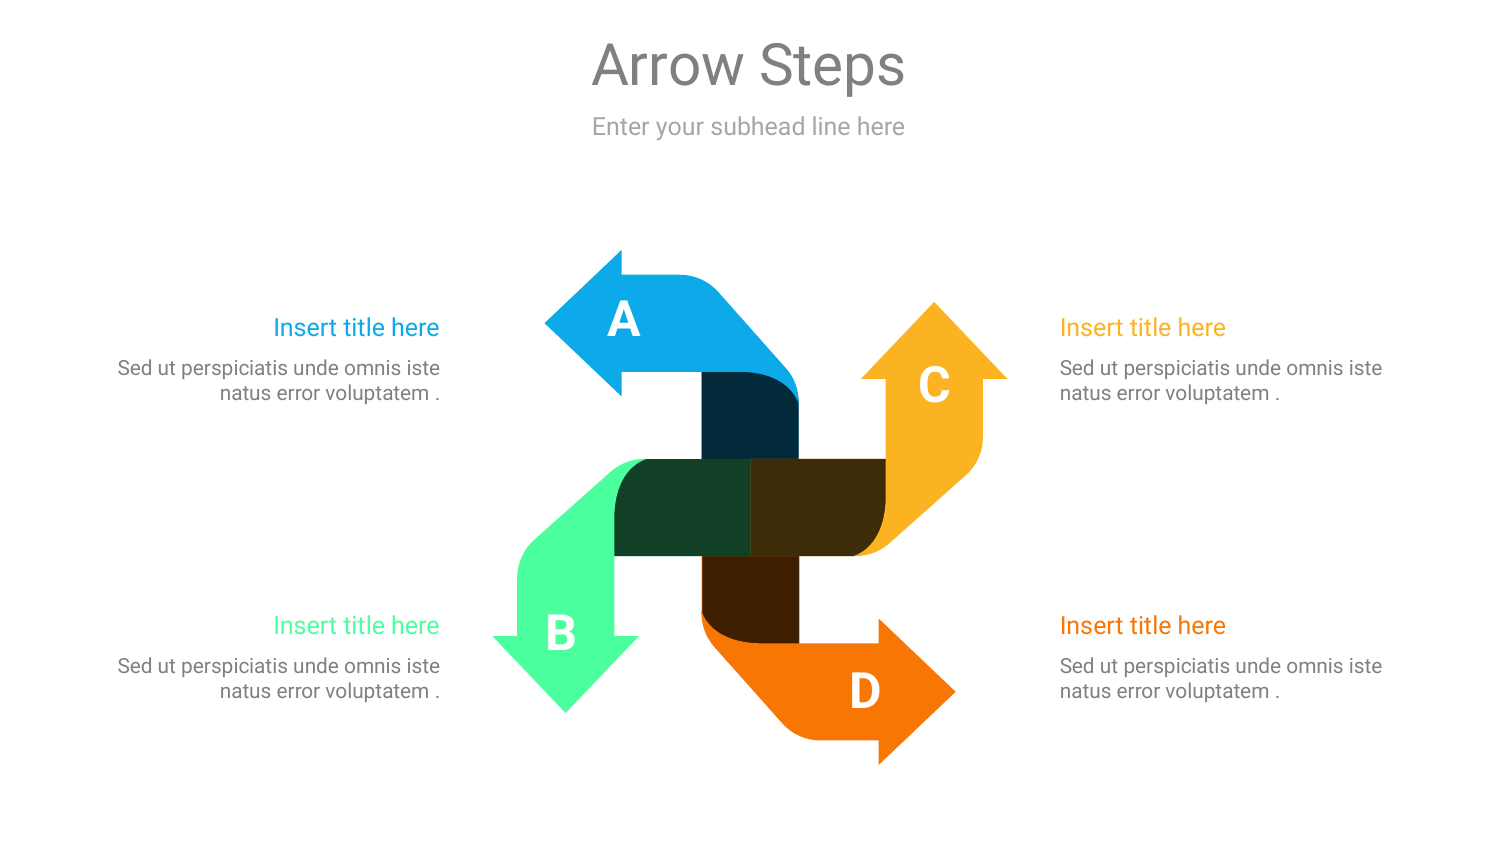

# Arrow Steps
Enter your subhead line here

A

Insert title here
Sed ut perspiciatis unde omnis iste natus error voluptatem .
Insert title here
Sed ut perspiciatis unde omnis iste natus error voluptatem .
C

B
Insert title here
Sed ut perspiciatis unde omnis iste natus error voluptatem .
Insert title here
Sed ut perspiciatis unde omnis iste natus error voluptatem .

D